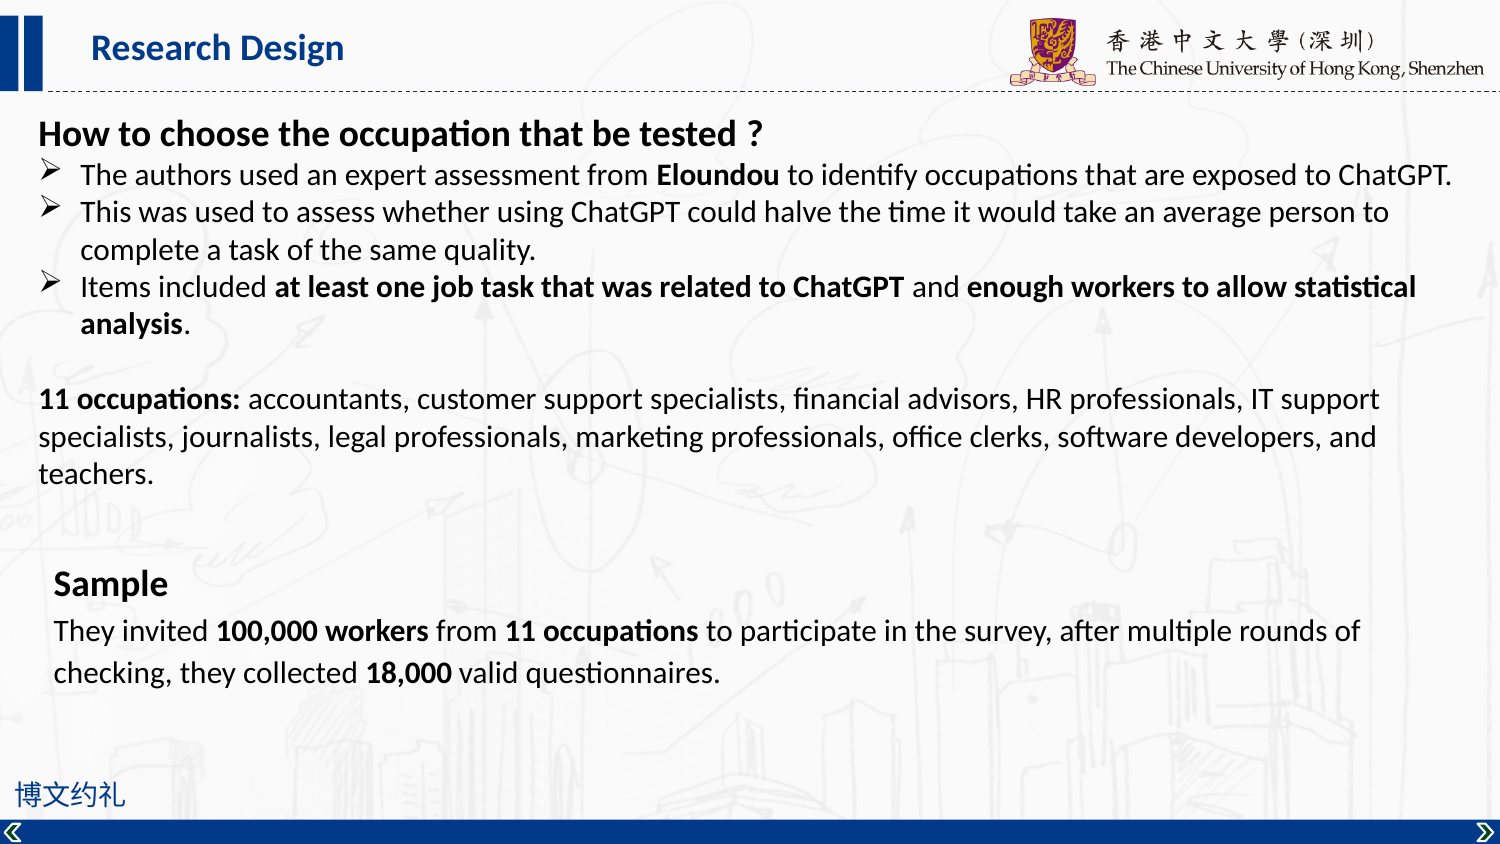

Research Design
How to choose the occupation that be tested ?
The authors used an expert assessment from Eloundou to identify occupations that are exposed to ChatGPT.
This was used to assess whether using ChatGPT could halve the time it would take an average person to complete a task of the same quality.
Items included at least one job task that was related to ChatGPT and enough workers to allow statistical analysis.

11 occupations: accountants, customer support specialists, financial advisors, HR professionals, IT support specialists, journalists, legal professionals, marketing professionals, office clerks, software developers, and teachers.

Sample
They invited 100,000 workers from 11 occupations to participate in the survey, after multiple rounds of checking, they collected 18,000 valid questionnaires.